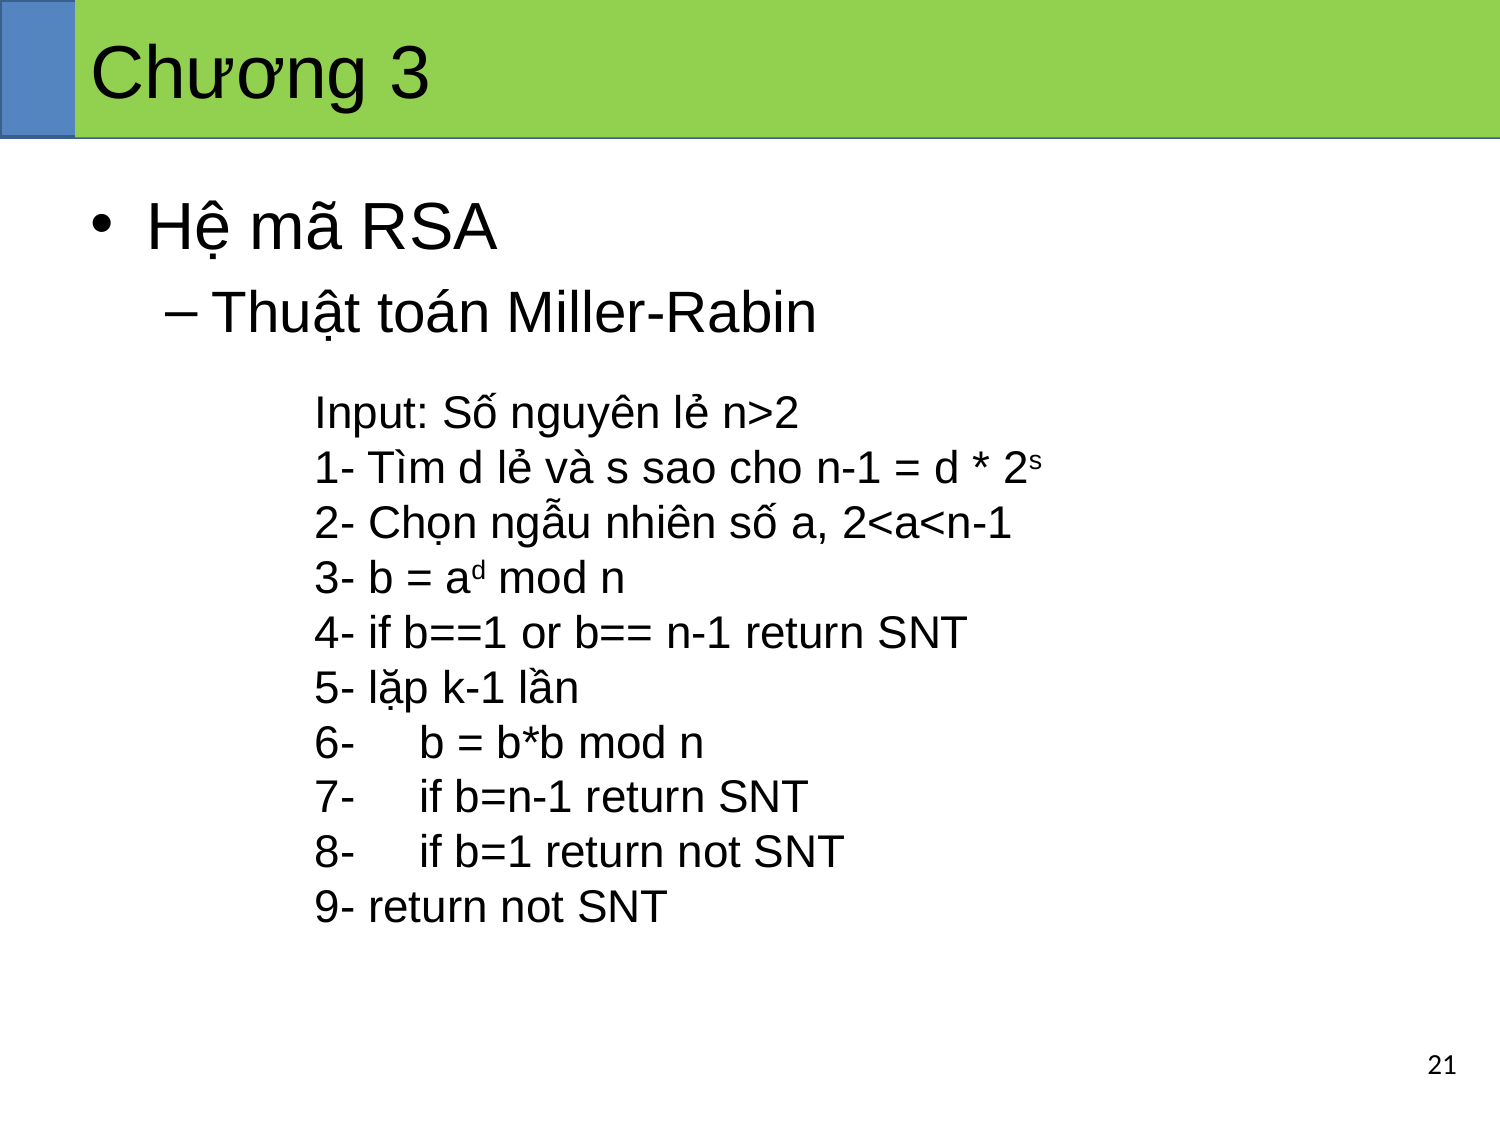

# Chương 3
Hệ mã RSA
Thuật toán Miller-Rabin

Input: Số nguyên lẻ n>2
1- Tìm d lẻ và s sao cho n-1 = d * 2s
2- Chọn ngẫu nhiên số a, 2<a<n-1
3- b = ad mod n
4- if b==1 or b== n-1 return SNT
5- lặp k-1 lần
6-     b = b*b mod n
7-     if b=n-1 return SNT
8-     if b=1 return not SNT
9- return not SNT
21